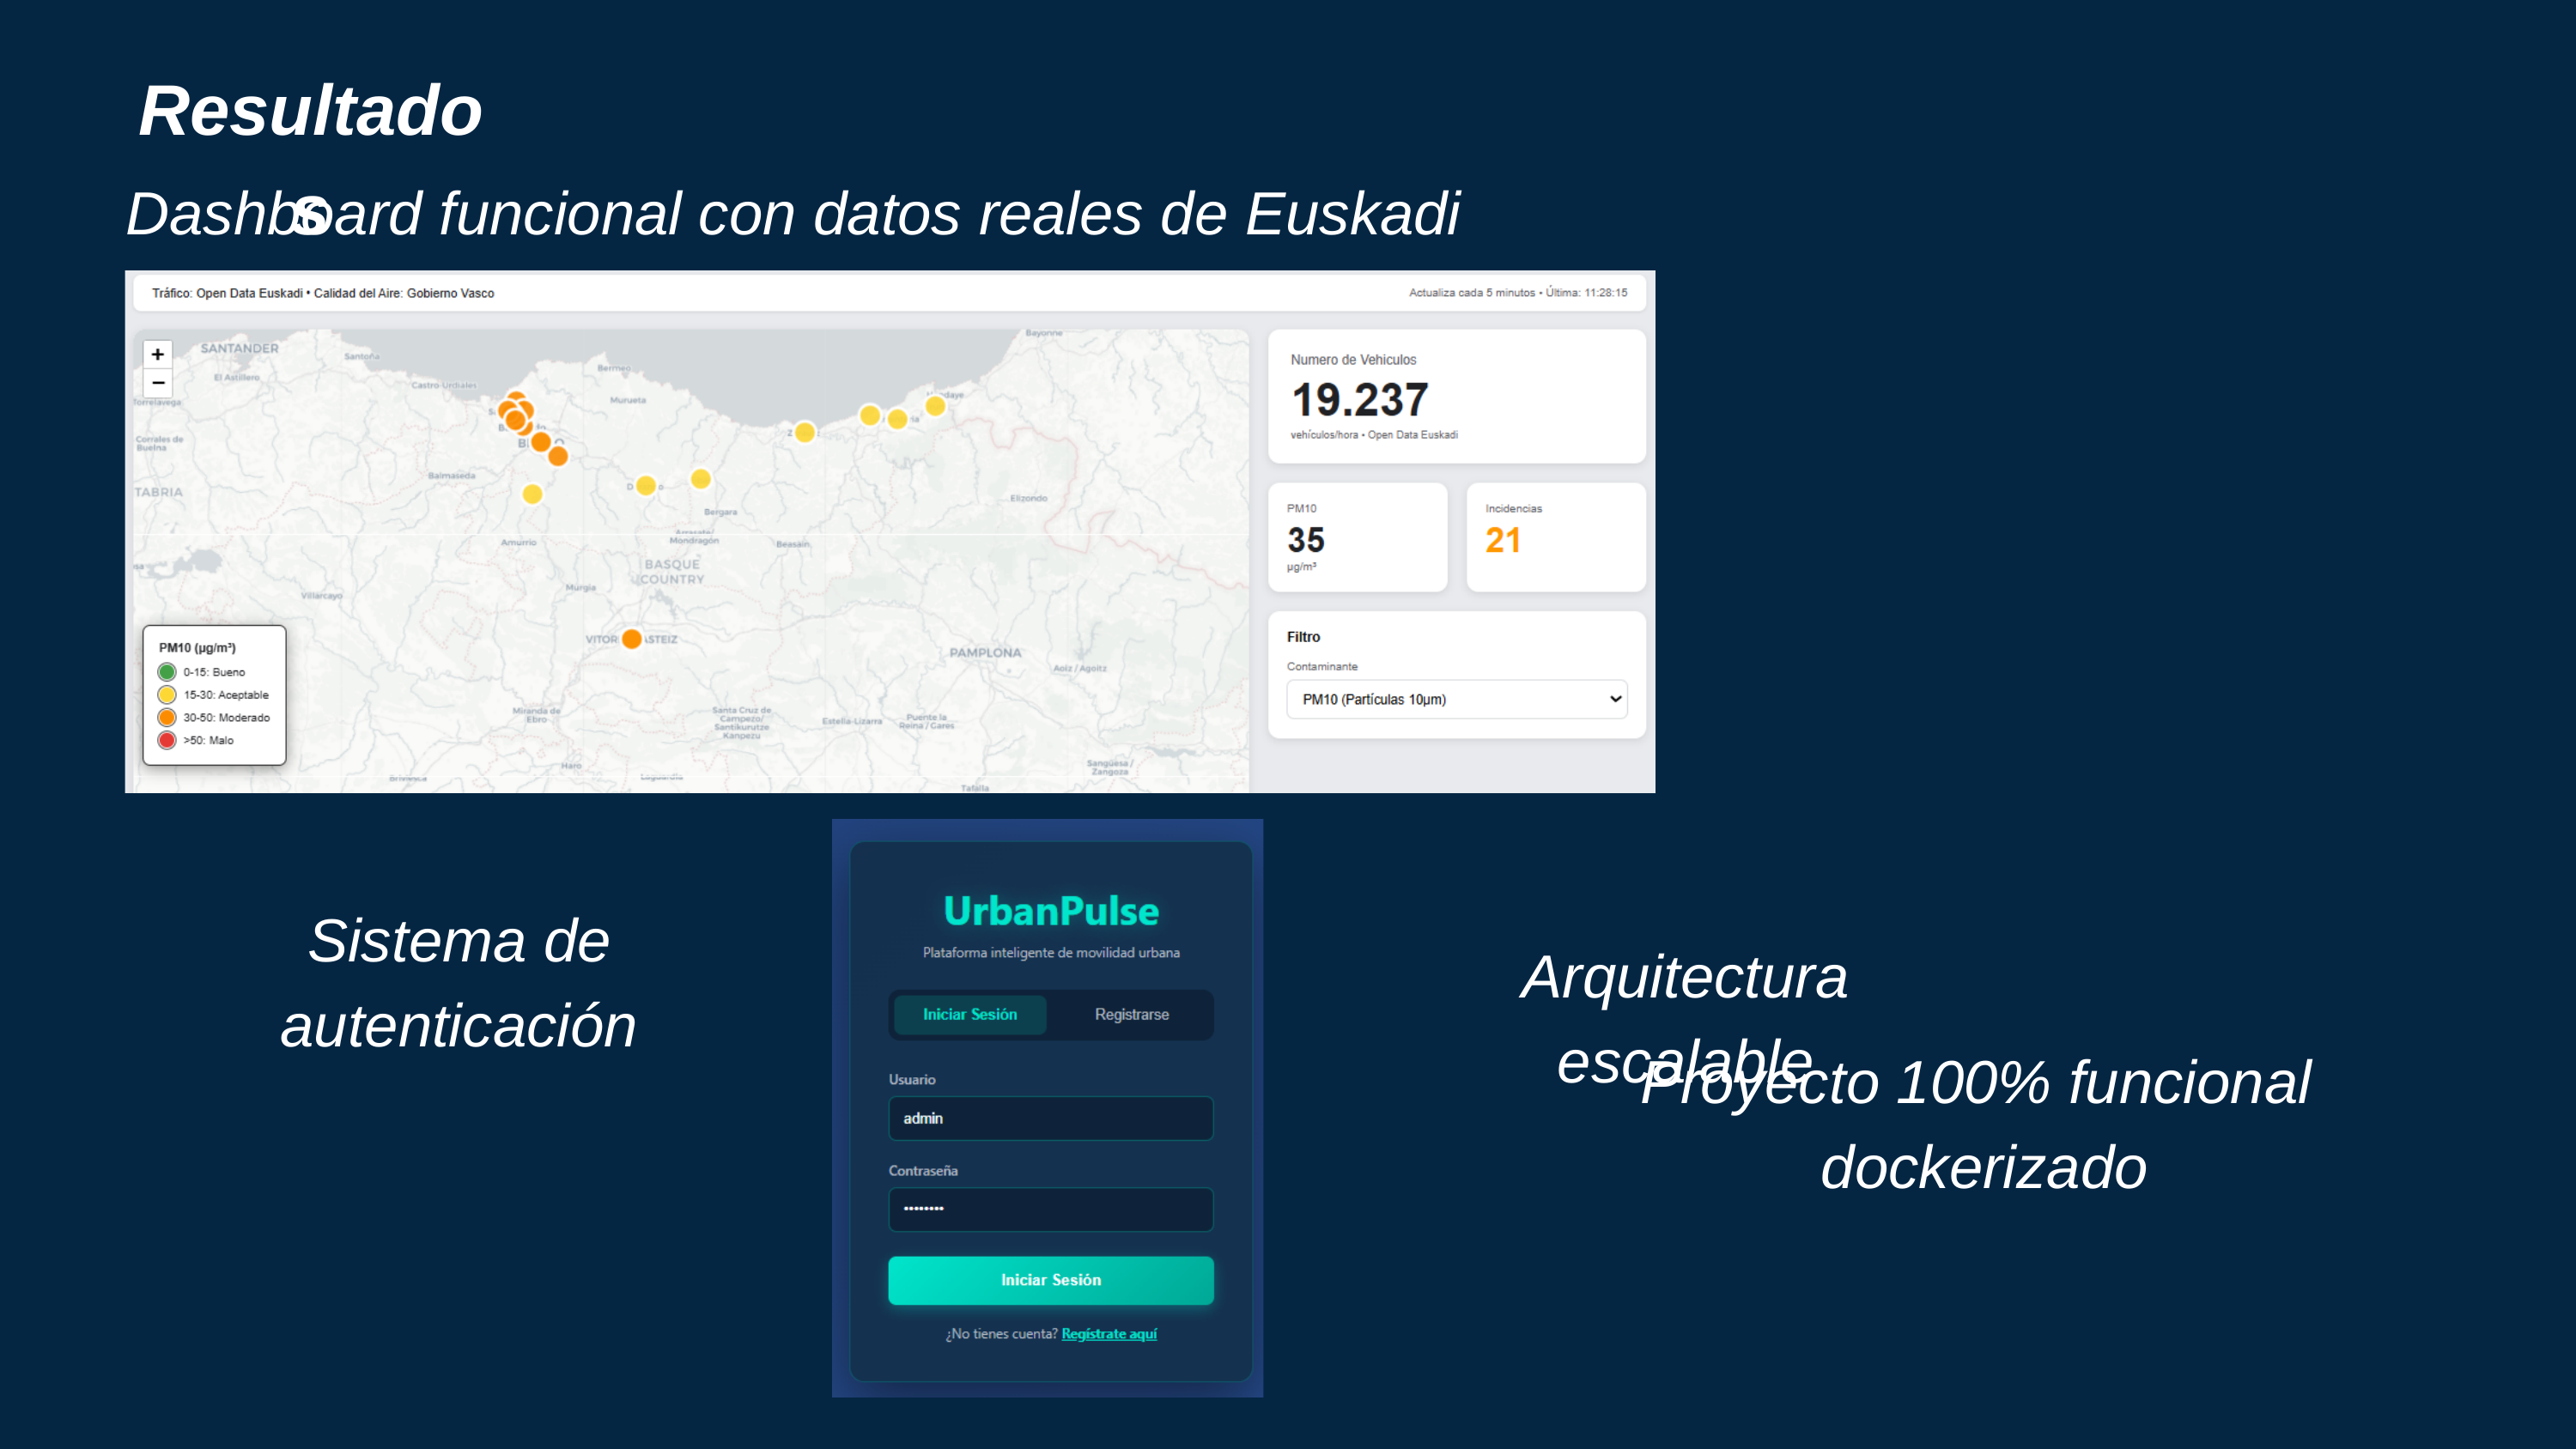

Resultados
Dashboard funcional con datos reales de Euskadi

Sistema de autenticación
Arquitectura escalable
Proyecto 100% funcional  dockerizado